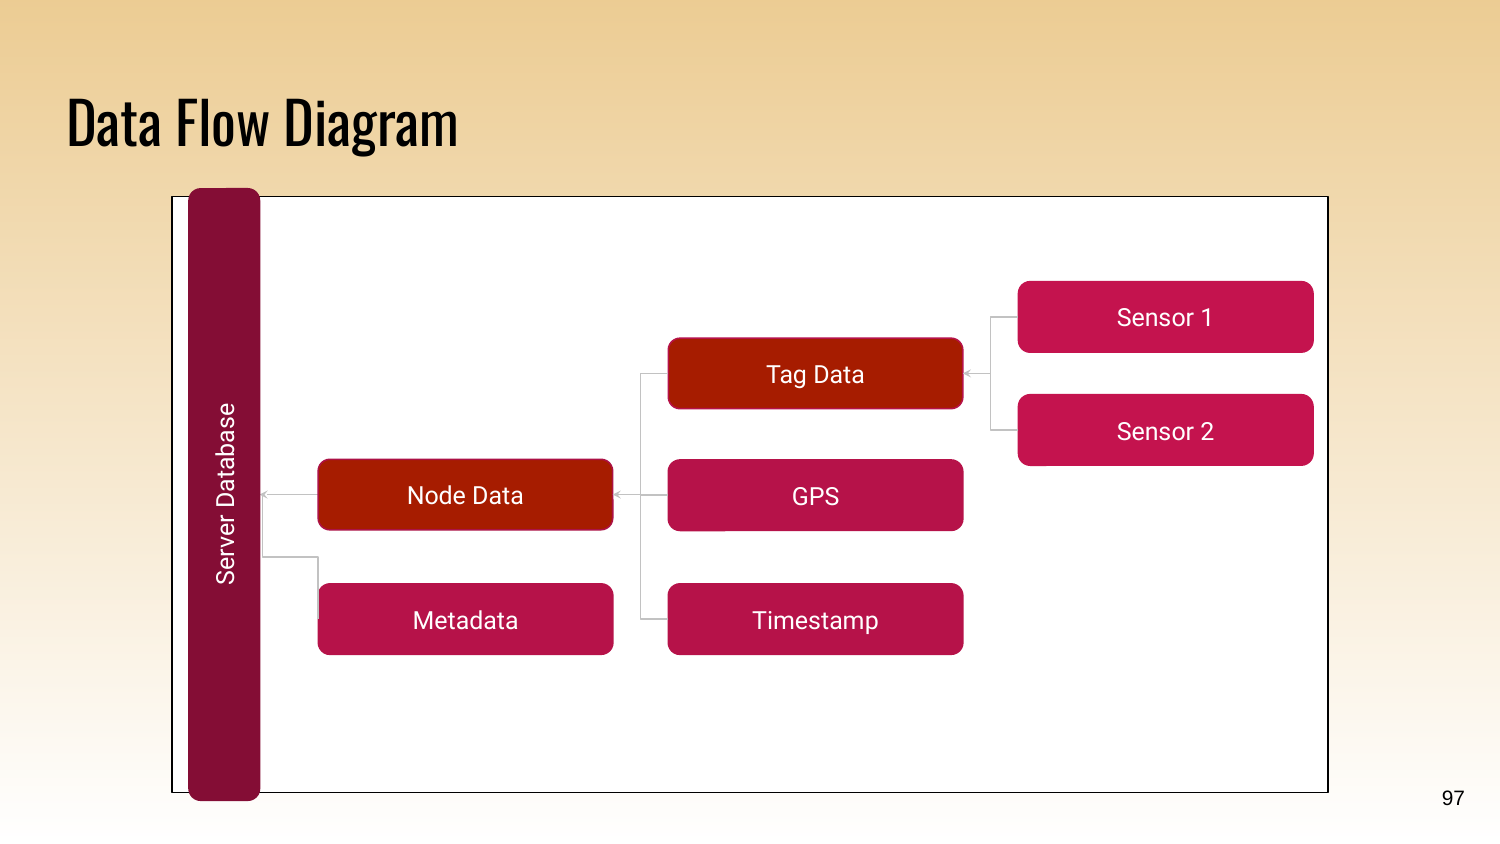

# Data Flow Diagram

Sensor 1
Tag Data
Sensor 2
Node Data
Server Database
GPS
Timestamp
Metadata
97